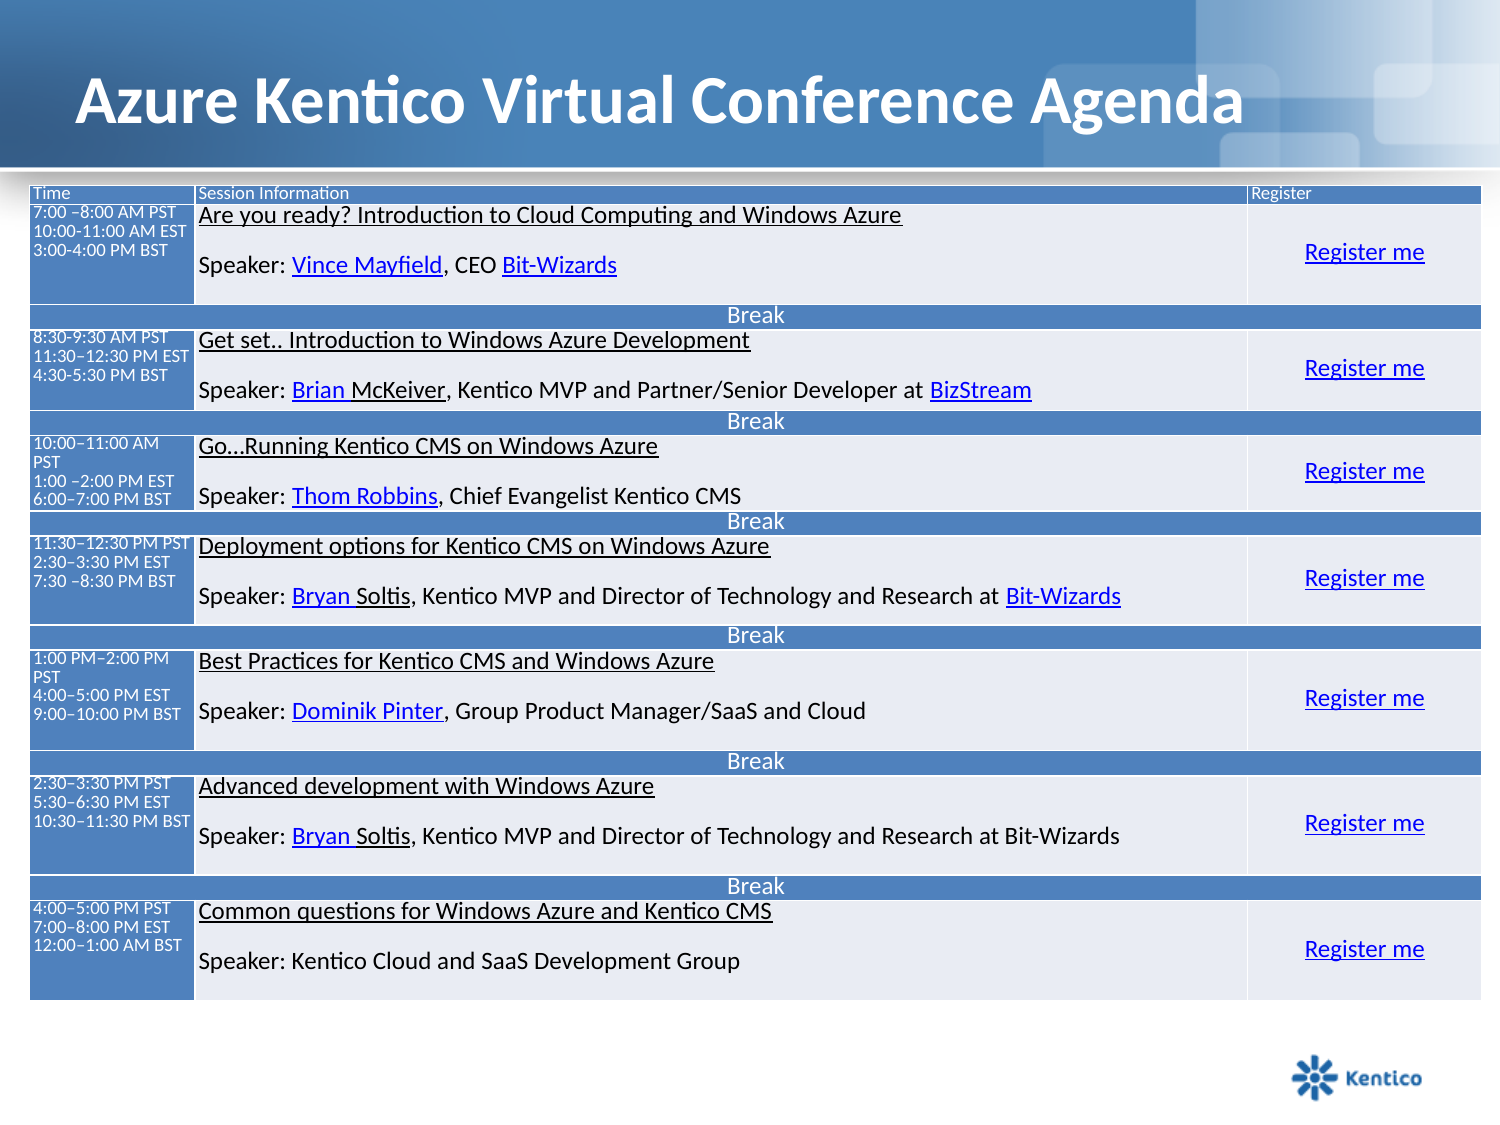

# Azure Kentico Virtual Conference Agenda
| Time | Session Information | Register |
| --- | --- | --- |
| 7:00 –8:00 AM PST 10:00-11:00 AM EST 3:00-4:00 PM BST | Are you ready? Introduction to Cloud Computing and Windows Azure   Speaker: Vince Mayfield, CEO Bit-Wizards | Register me |
| Break |  |  |
| 8:30-9:30 AM PST 11:30–12:30 PM EST 4:30-5:30 PM BST | Get set.. Introduction to Windows Azure Development   Speaker: Brian McKeiver, Kentico MVP and Partner/Senior Developer at BizStream | Register me |
| Break |  |  |
| 10:00–11:00 AM PST 1:00 –2:00 PM EST 6:00–7:00 PM BST | Go…Running Kentico CMS on Windows Azure   Speaker: Thom Robbins, Chief Evangelist Kentico CMS | Register me |
| Break |  |  |
| 11:30–12:30 PM PST 2:30–3:30 PM EST 7:30 –8:30 PM BST | Deployment options for Kentico CMS on Windows Azure   Speaker: Bryan Soltis, Kentico MVP and Director of Technology and Research at Bit-Wizards | Register me |
| Break |  |  |
| 1:00 PM–2:00 PM PST 4:00–5:00 PM EST 9:00–10:00 PM BST | Best Practices for Kentico CMS and Windows Azure   Speaker: Dominik Pinter, Group Product Manager/SaaS and Cloud | Register me |
| Break |  |  |
| 2:30–3:30 PM PST 5:30–6:30 PM EST 10:30–11:30 PM BST | Advanced development with Windows Azure   Speaker: Bryan Soltis, Kentico MVP and Director of Technology and Research at Bit-Wizards | Register me |
| Break |  |  |
| 4:00–5:00 PM PST 7:00–8:00 PM EST 12:00–1:00 AM BST | Common questions for Windows Azure and Kentico CMS   Speaker: Kentico Cloud and SaaS Development Group | Register me |